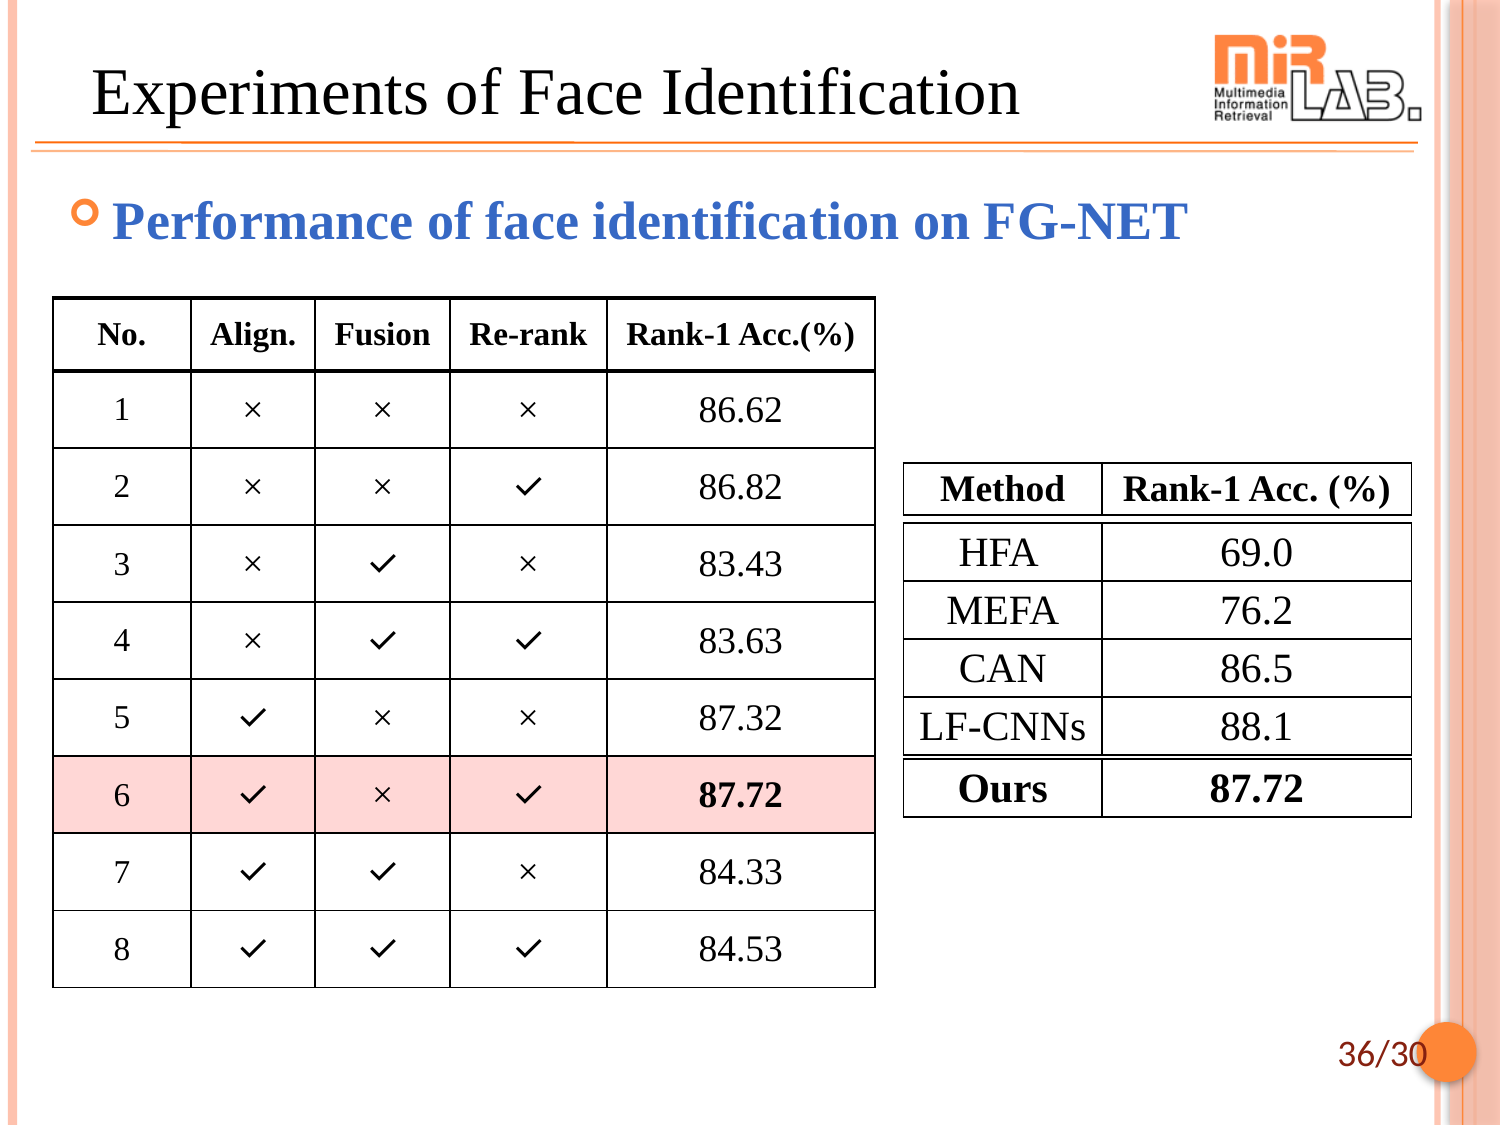

# Experiments of Face Identification
Performance of face identification on FG-NET

| No. | Align. | Fusion | Re-rank | Rank-1 Acc.(%) |
| --- | --- | --- | --- | --- |
| 1 | × | × | × | 86.62 |
| 2 | × | × | ✓ | 86.82 |
| 3 | × | ✓ | × | 83.43 |
| 4 | × | ✓ | ✓ | 83.63 |
| 5 | ✓ | × | × | 87.32 |
| 6 | ✓ | × | ✓ | 87.72 |
| 7 | ✓ | ✓ | × | 84.33 |
| 8 | ✓ | ✓ | ✓ | 84.53 |
| Method | Rank-1 Acc. (%) |
| --- | --- |
|  |  |
| HFA | 69.0 |
| MEFA | 76.2 |
| CAN | 86.5 |
| LF-CNNs | 88.1 |
|  |  |
| Ours | 87.72 |